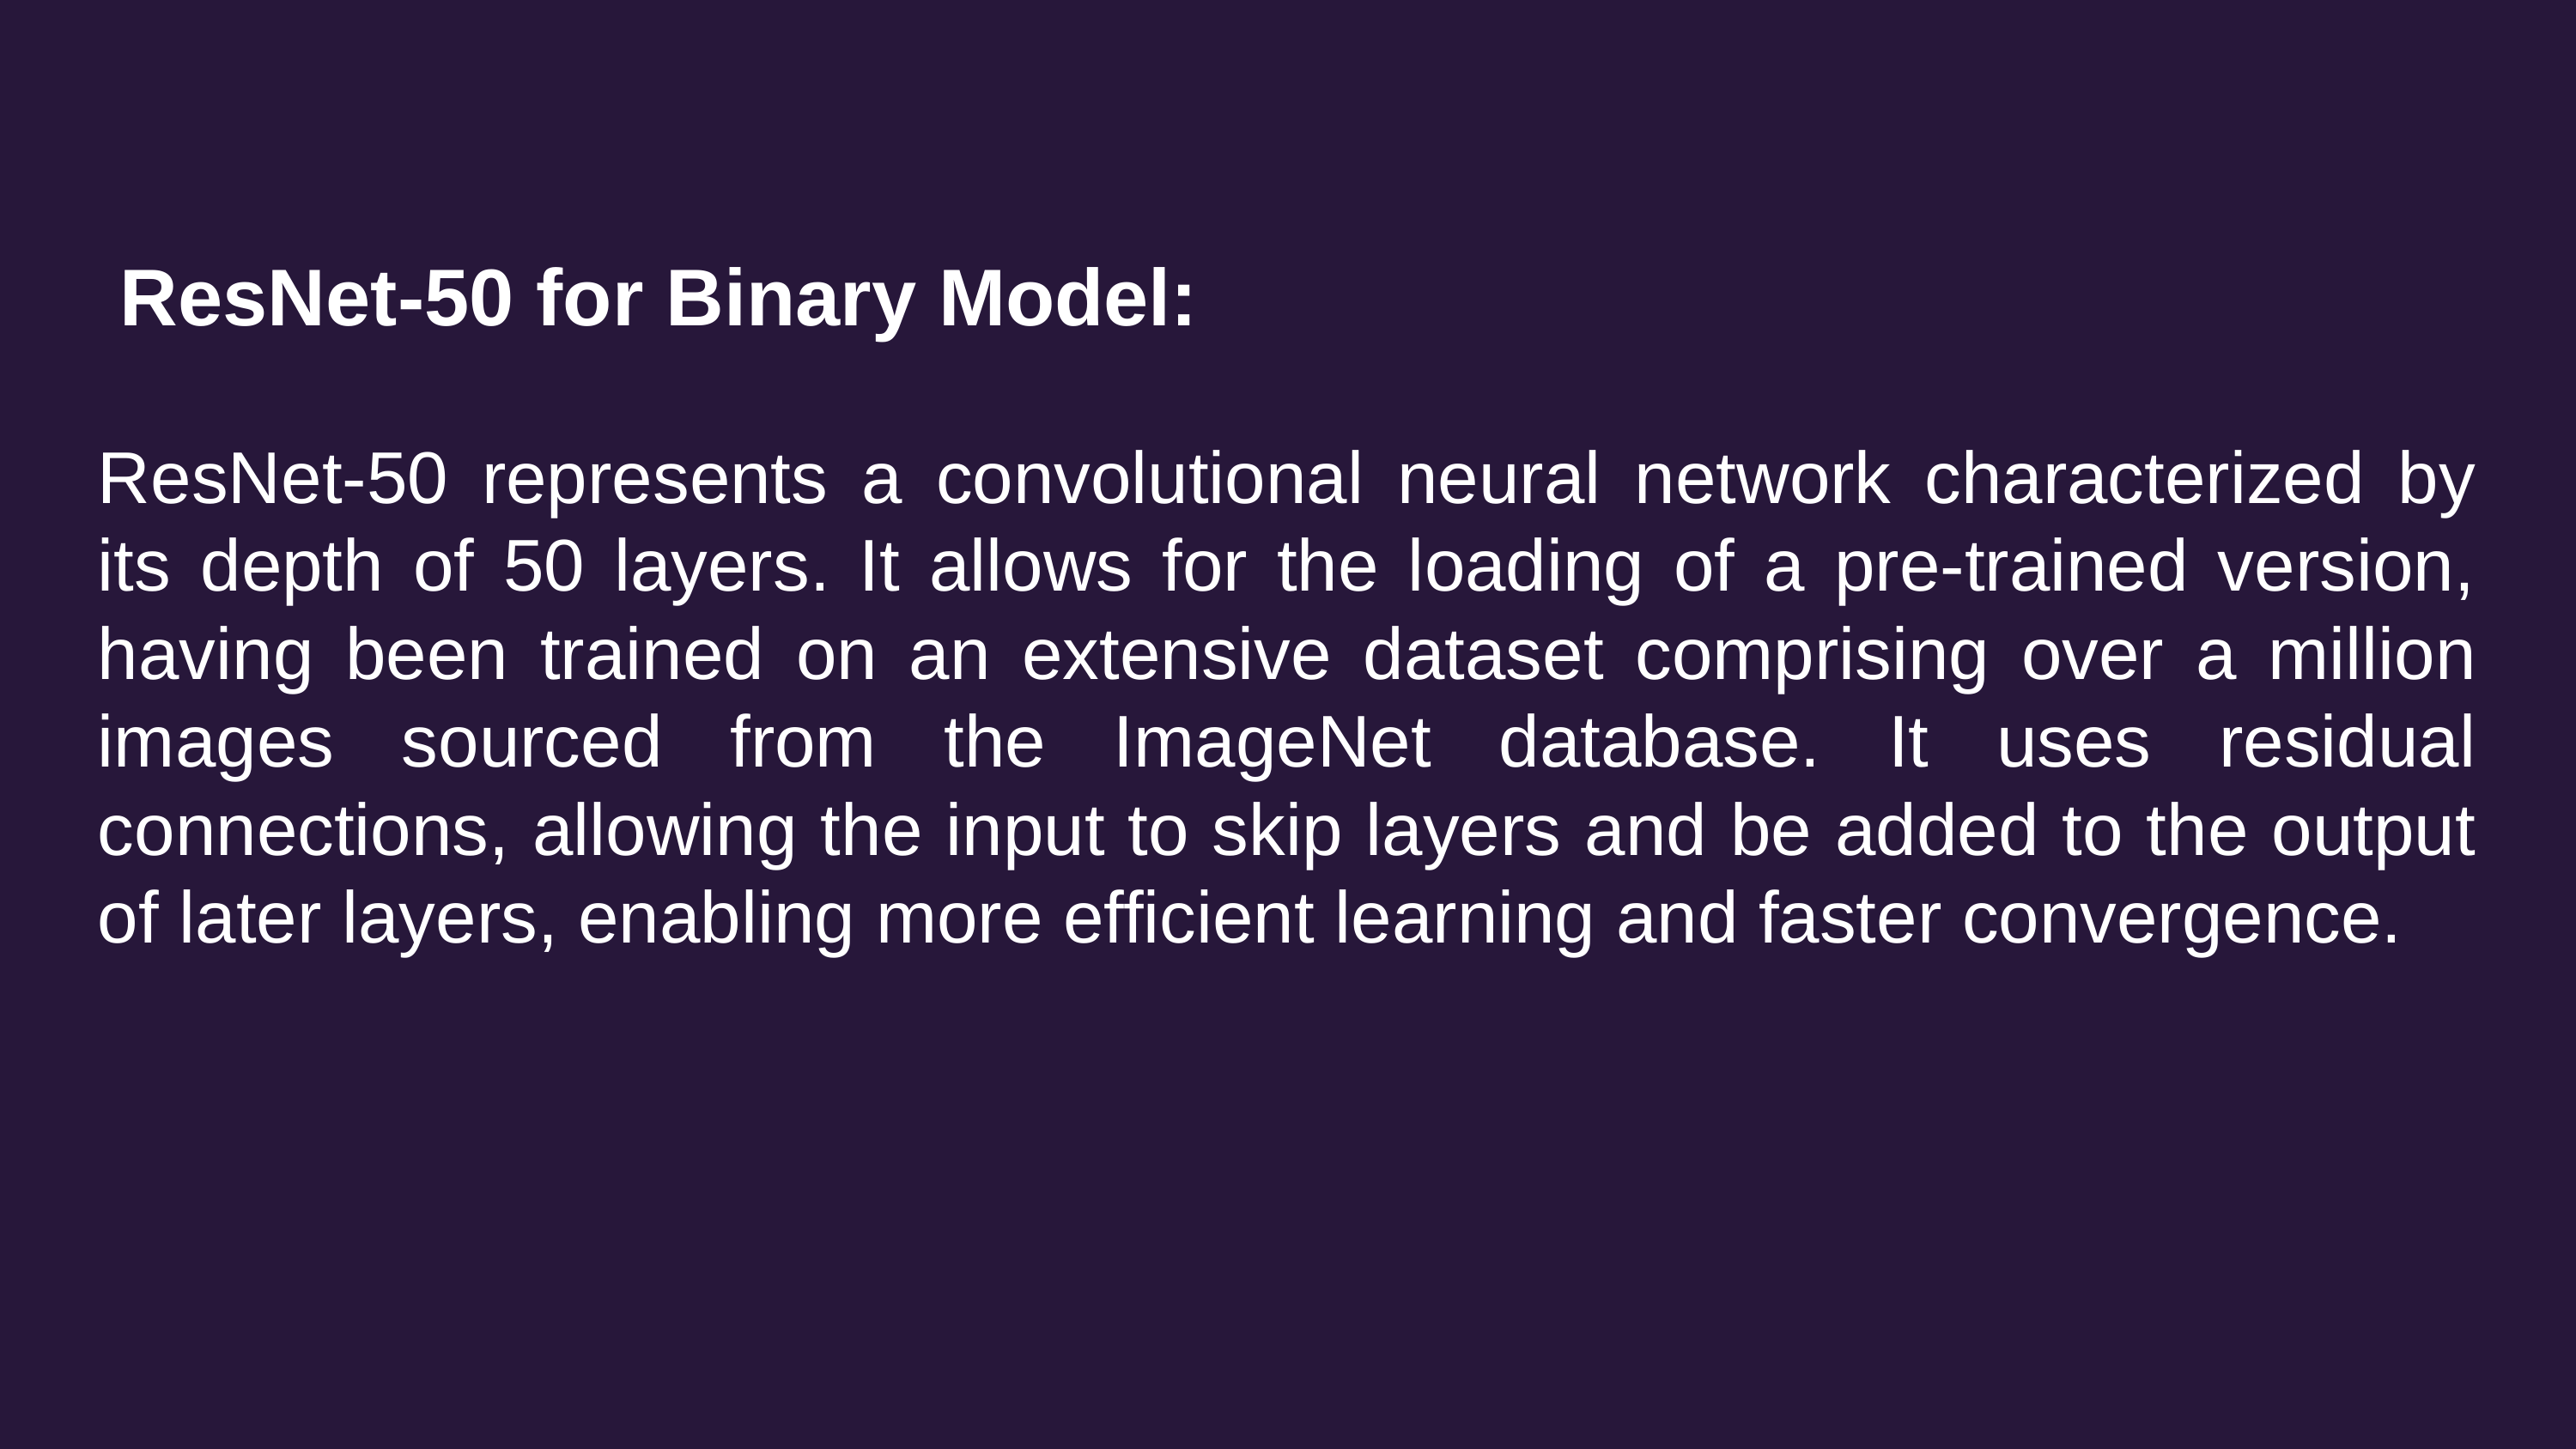

ResNet-50 for Binary Model:

ResNet-50 represents a convolutional neural network characterized by its depth of 50 layers. It allows for the loading of a pre-trained version, having been trained on an extensive dataset comprising over a million images sourced from the ImageNet database. It uses residual connections, allowing the input to skip layers and be added to the output of later layers, enabling more efficient learning and faster convergence.